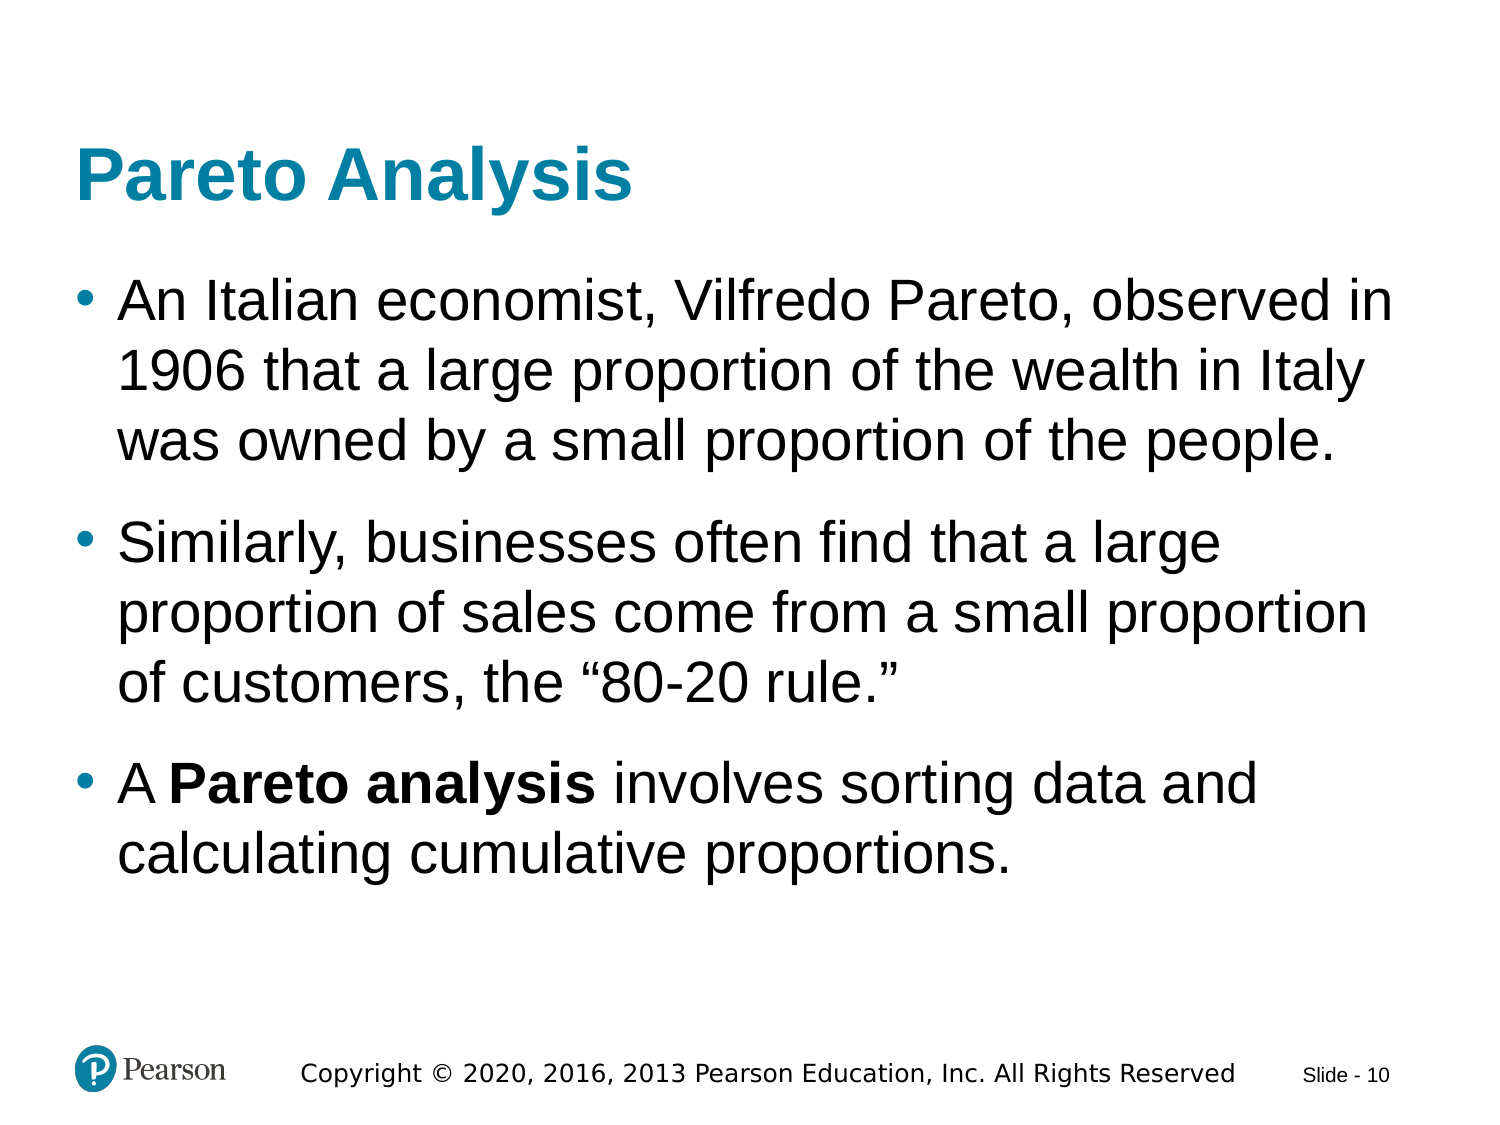

# Pareto Analysis
An Italian economist, Vilfredo Pareto, observed in 1906 that a large proportion of the wealth in Italy was owned by a small proportion of the people.
Similarly, businesses often find that a large proportion of sales come from a small proportion of customers, the “80-20 rule.”
A Pareto analysis involves sorting data and calculating cumulative proportions.